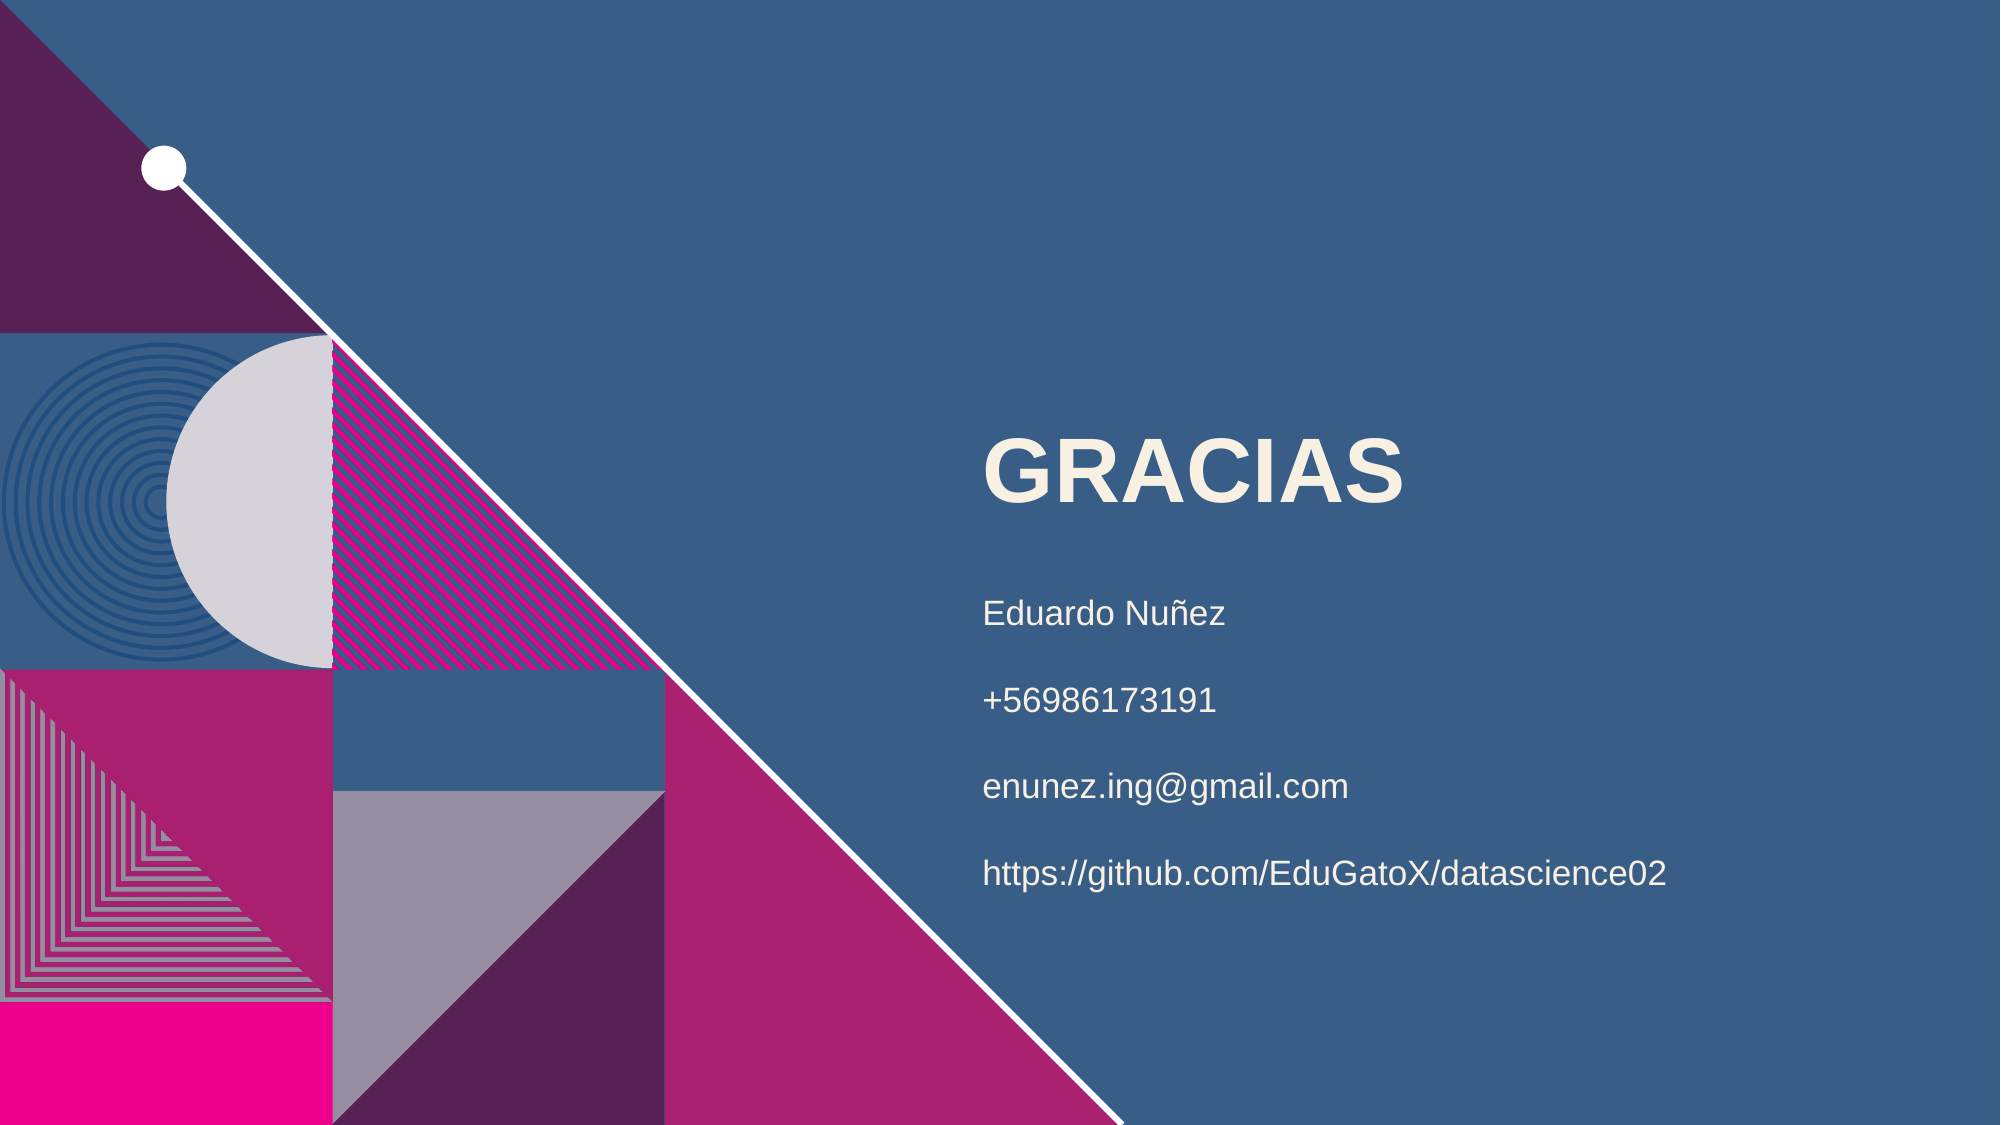

# GRACIAS
Eduardo Nuñez​
+56986173191
enunez.ing@gmail.com​
https://github.com/EduGatoX/datascience02